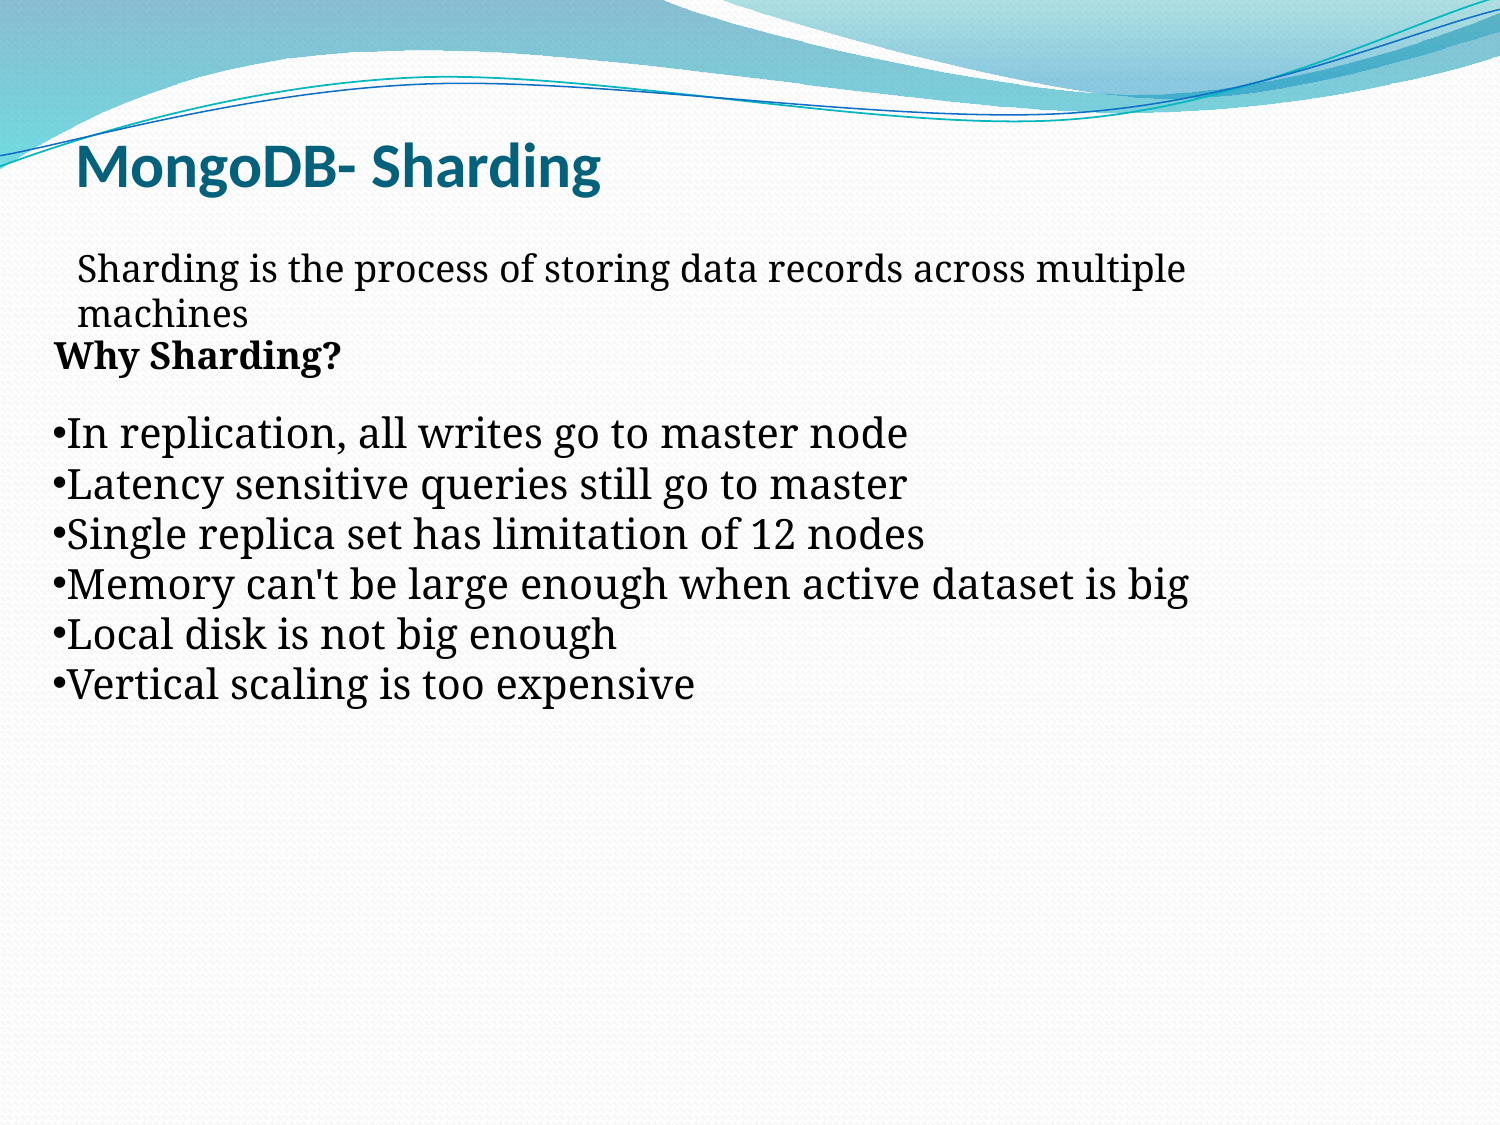

# MongoDB- Sharding
Sharding is the process of storing data records across multiple machines
Why Sharding?
In replication, all writes go to master node
Latency sensitive queries still go to master
Single replica set has limitation of 12 nodes
Memory can't be large enough when active dataset is big
Local disk is not big enough
Vertical scaling is too expensive